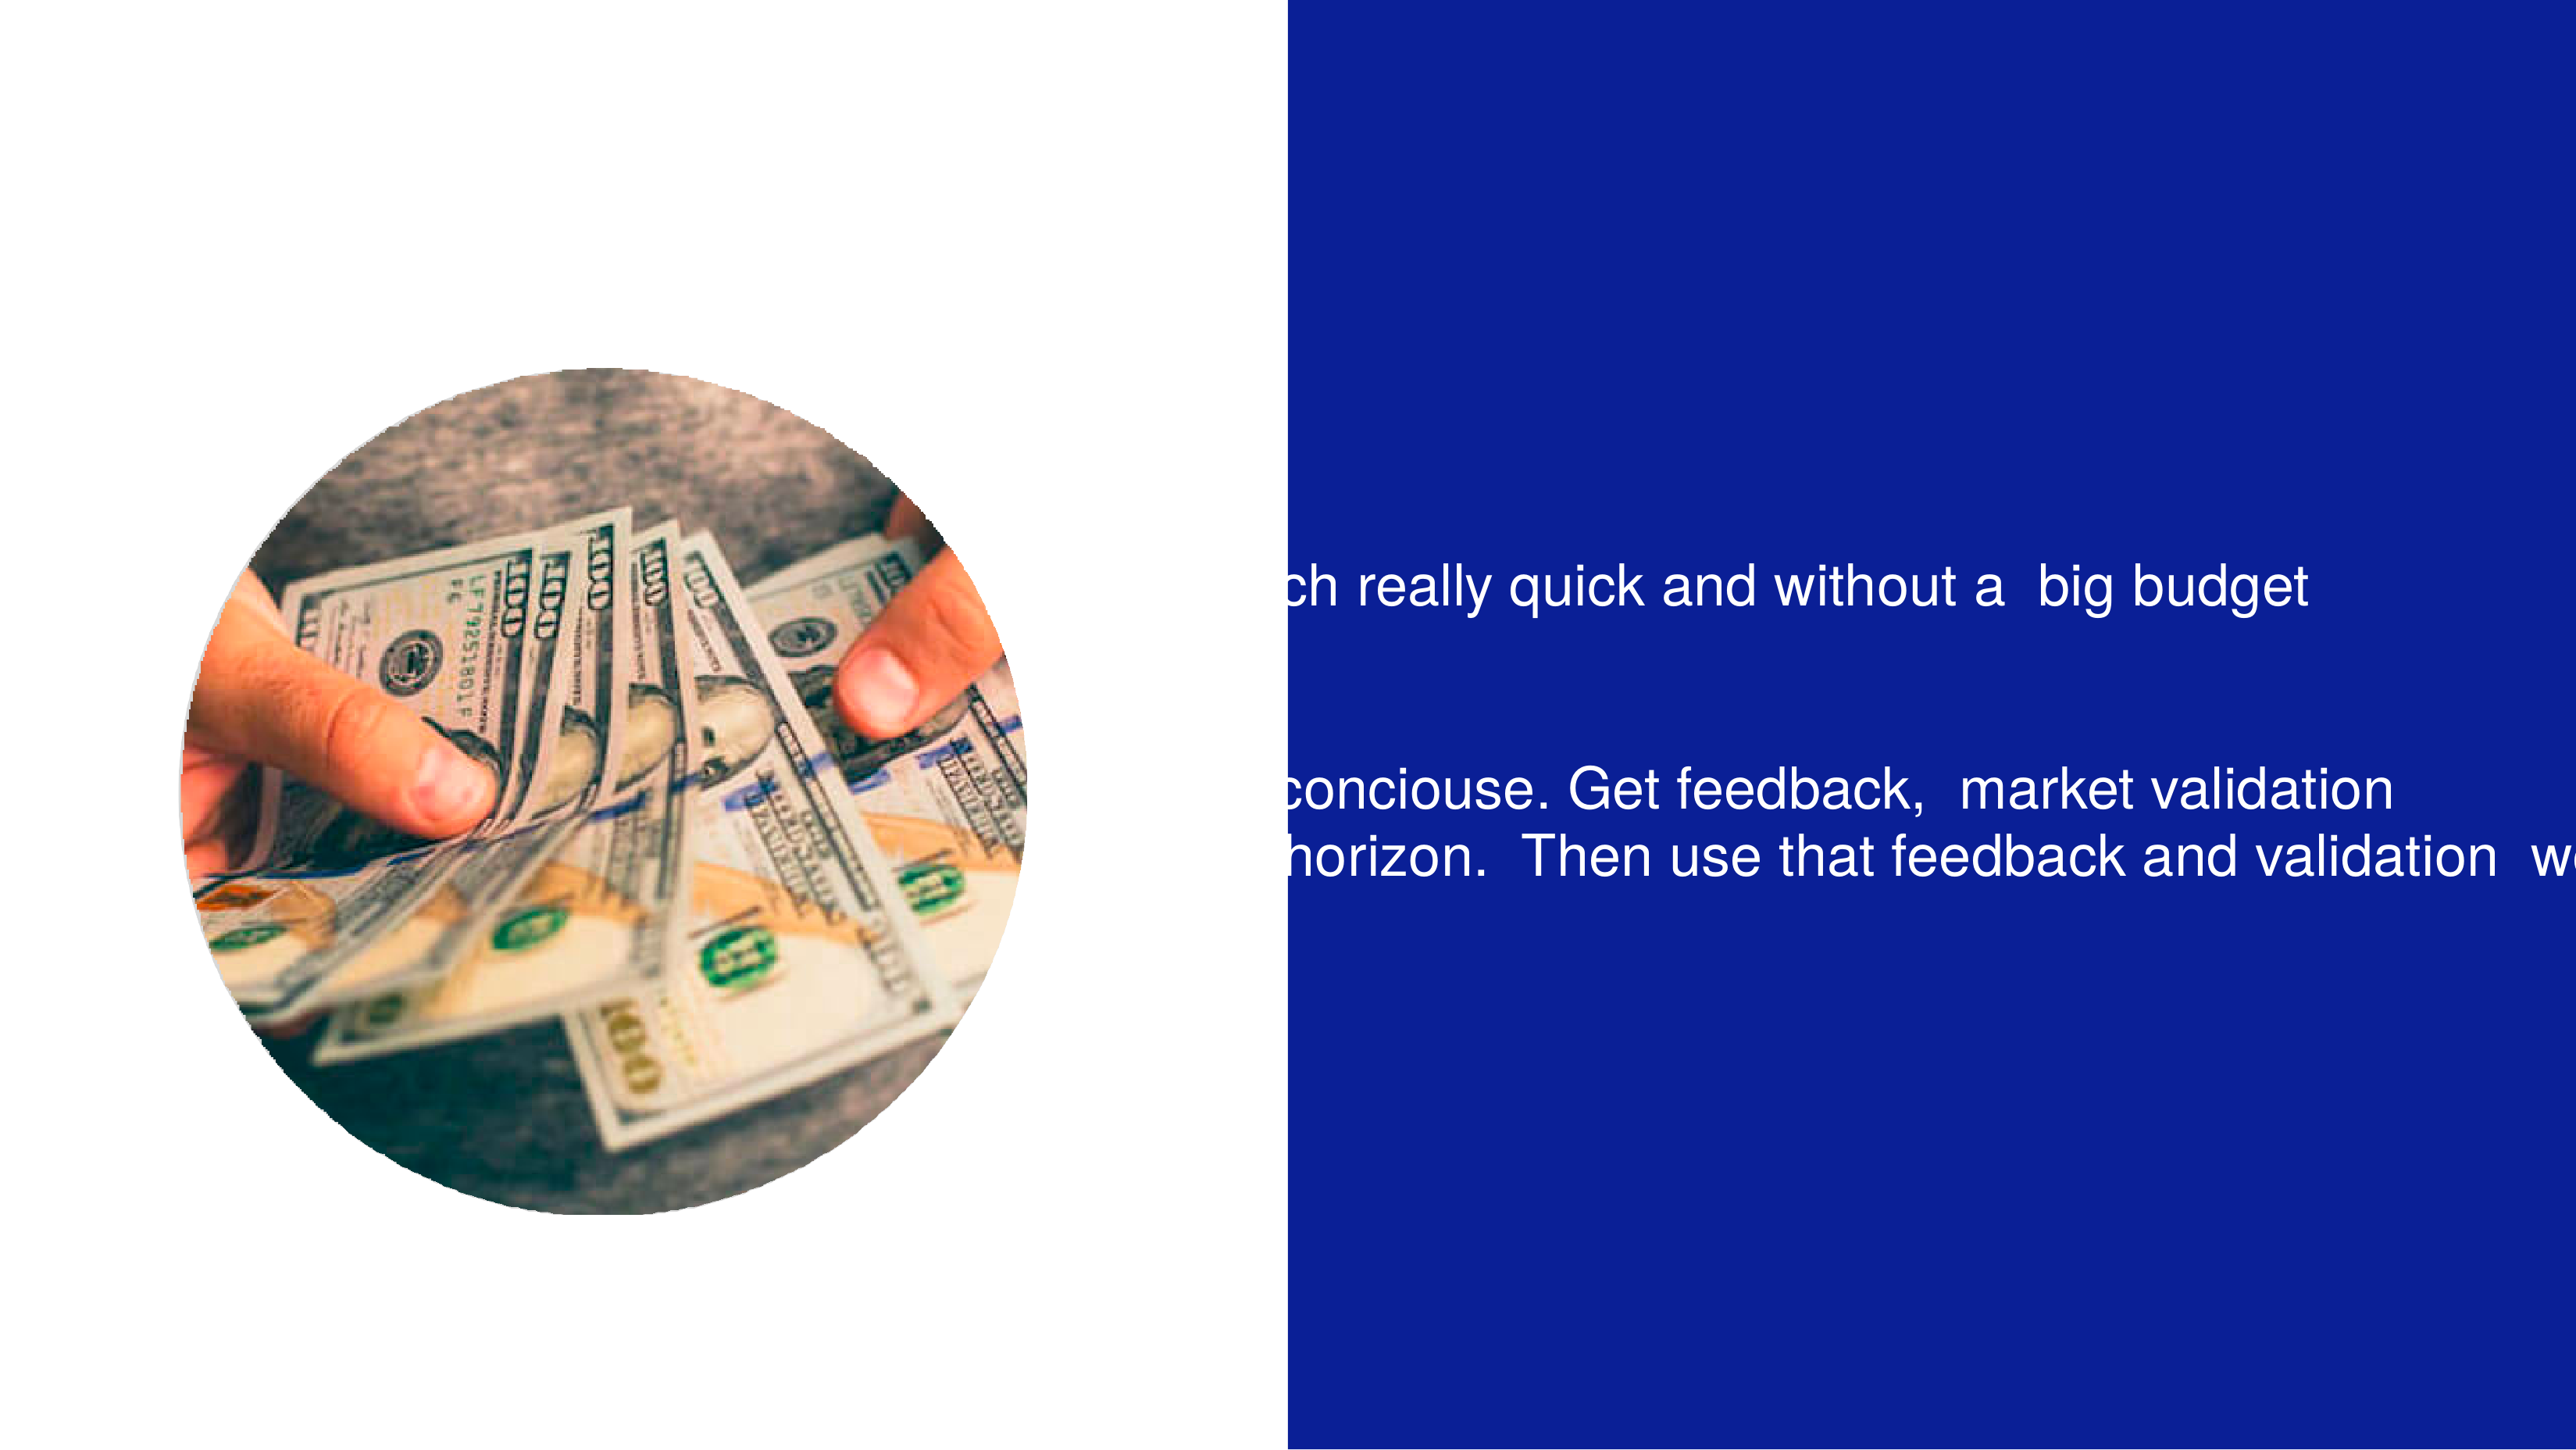

# Go to market strategy

Passbook is the first product that we  can launch really quick and without a  big budget
Get Passbook on the app-store 2-4
weeks
Get traction with companies that are  security conciouse. Get feedback,  market validation and tease the  Lightstream transfer app on the horizon.  Then use that feedback and validation  we got from company XYZ to get further  funding.